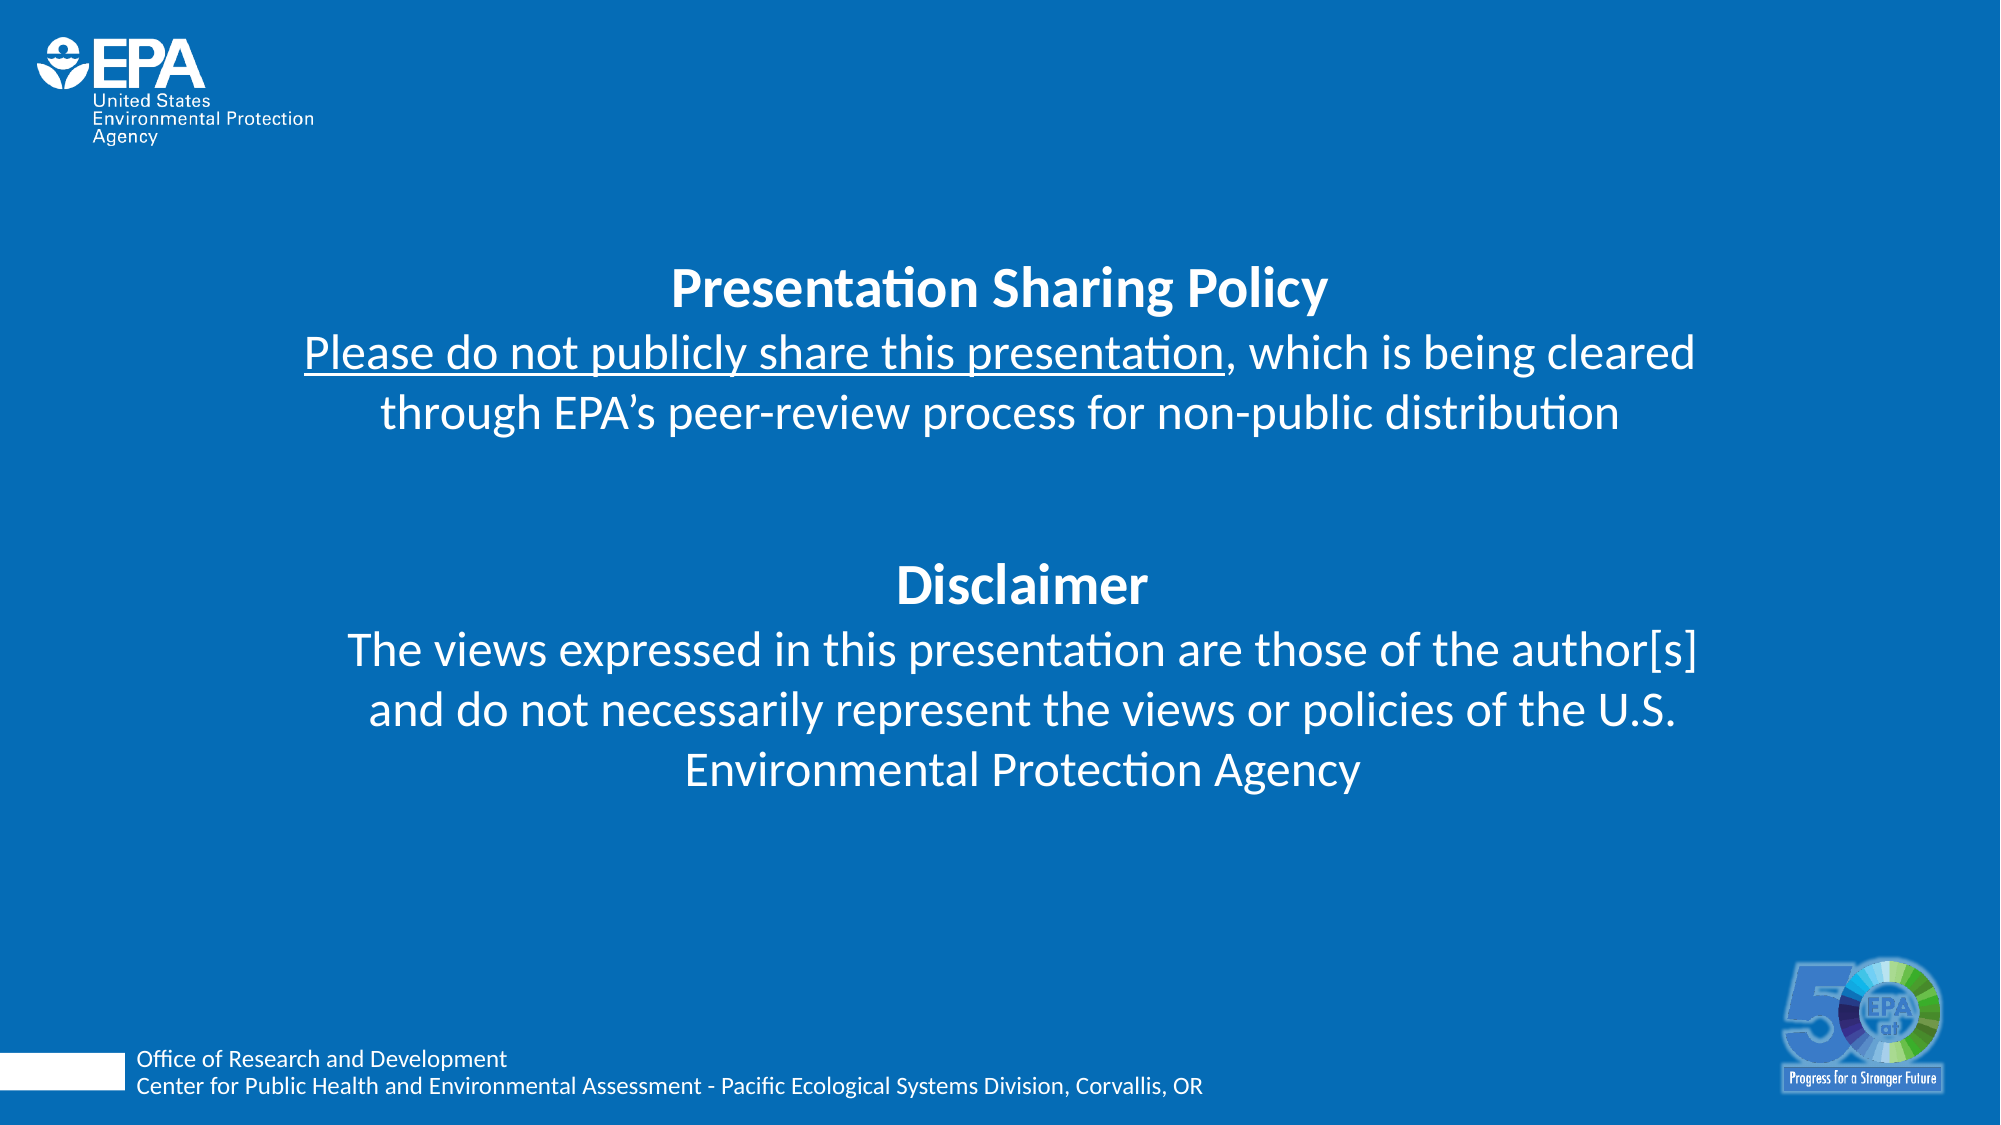

Presentation Sharing Policy
Please do not publicly share this presentation, which is being cleared through EPA’s peer-review process for non-public distribution
Disclaimer
The views expressed in this presentation are those of the author[s] and do not necessarily represent the views or policies of the U.S. Environmental Protection Agency
Office of Research and Development
Center for Public Health and Environmental Assessment - Pacific Ecological Systems Division, Corvallis, OR